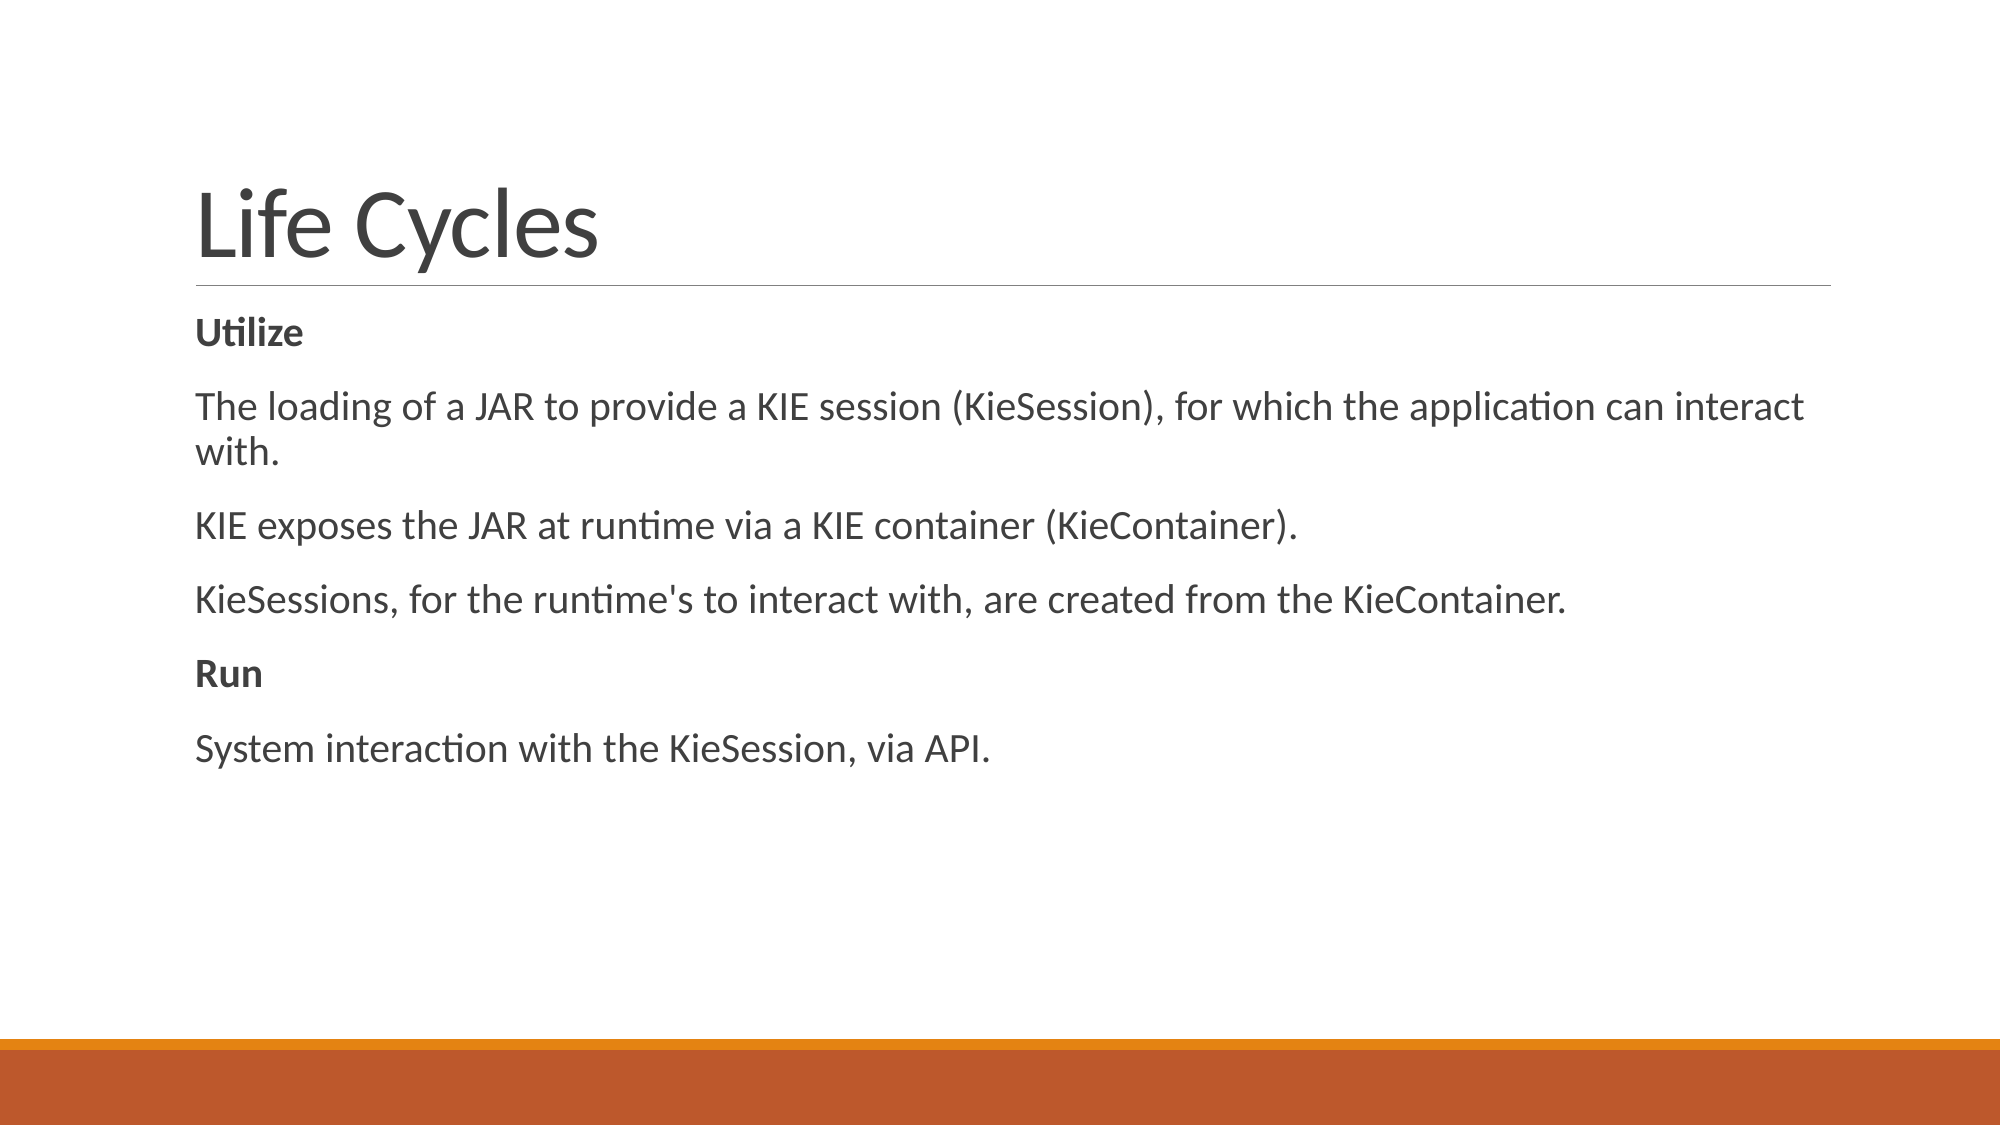

# Life Cycles
Utilize
The loading of a JAR to provide a KIE session (KieSession), for which the application can interact with.
KIE exposes the JAR at runtime via a KIE container (KieContainer).
KieSessions, for the runtime's to interact with, are created from the KieContainer.
Run
System interaction with the KieSession, via API.